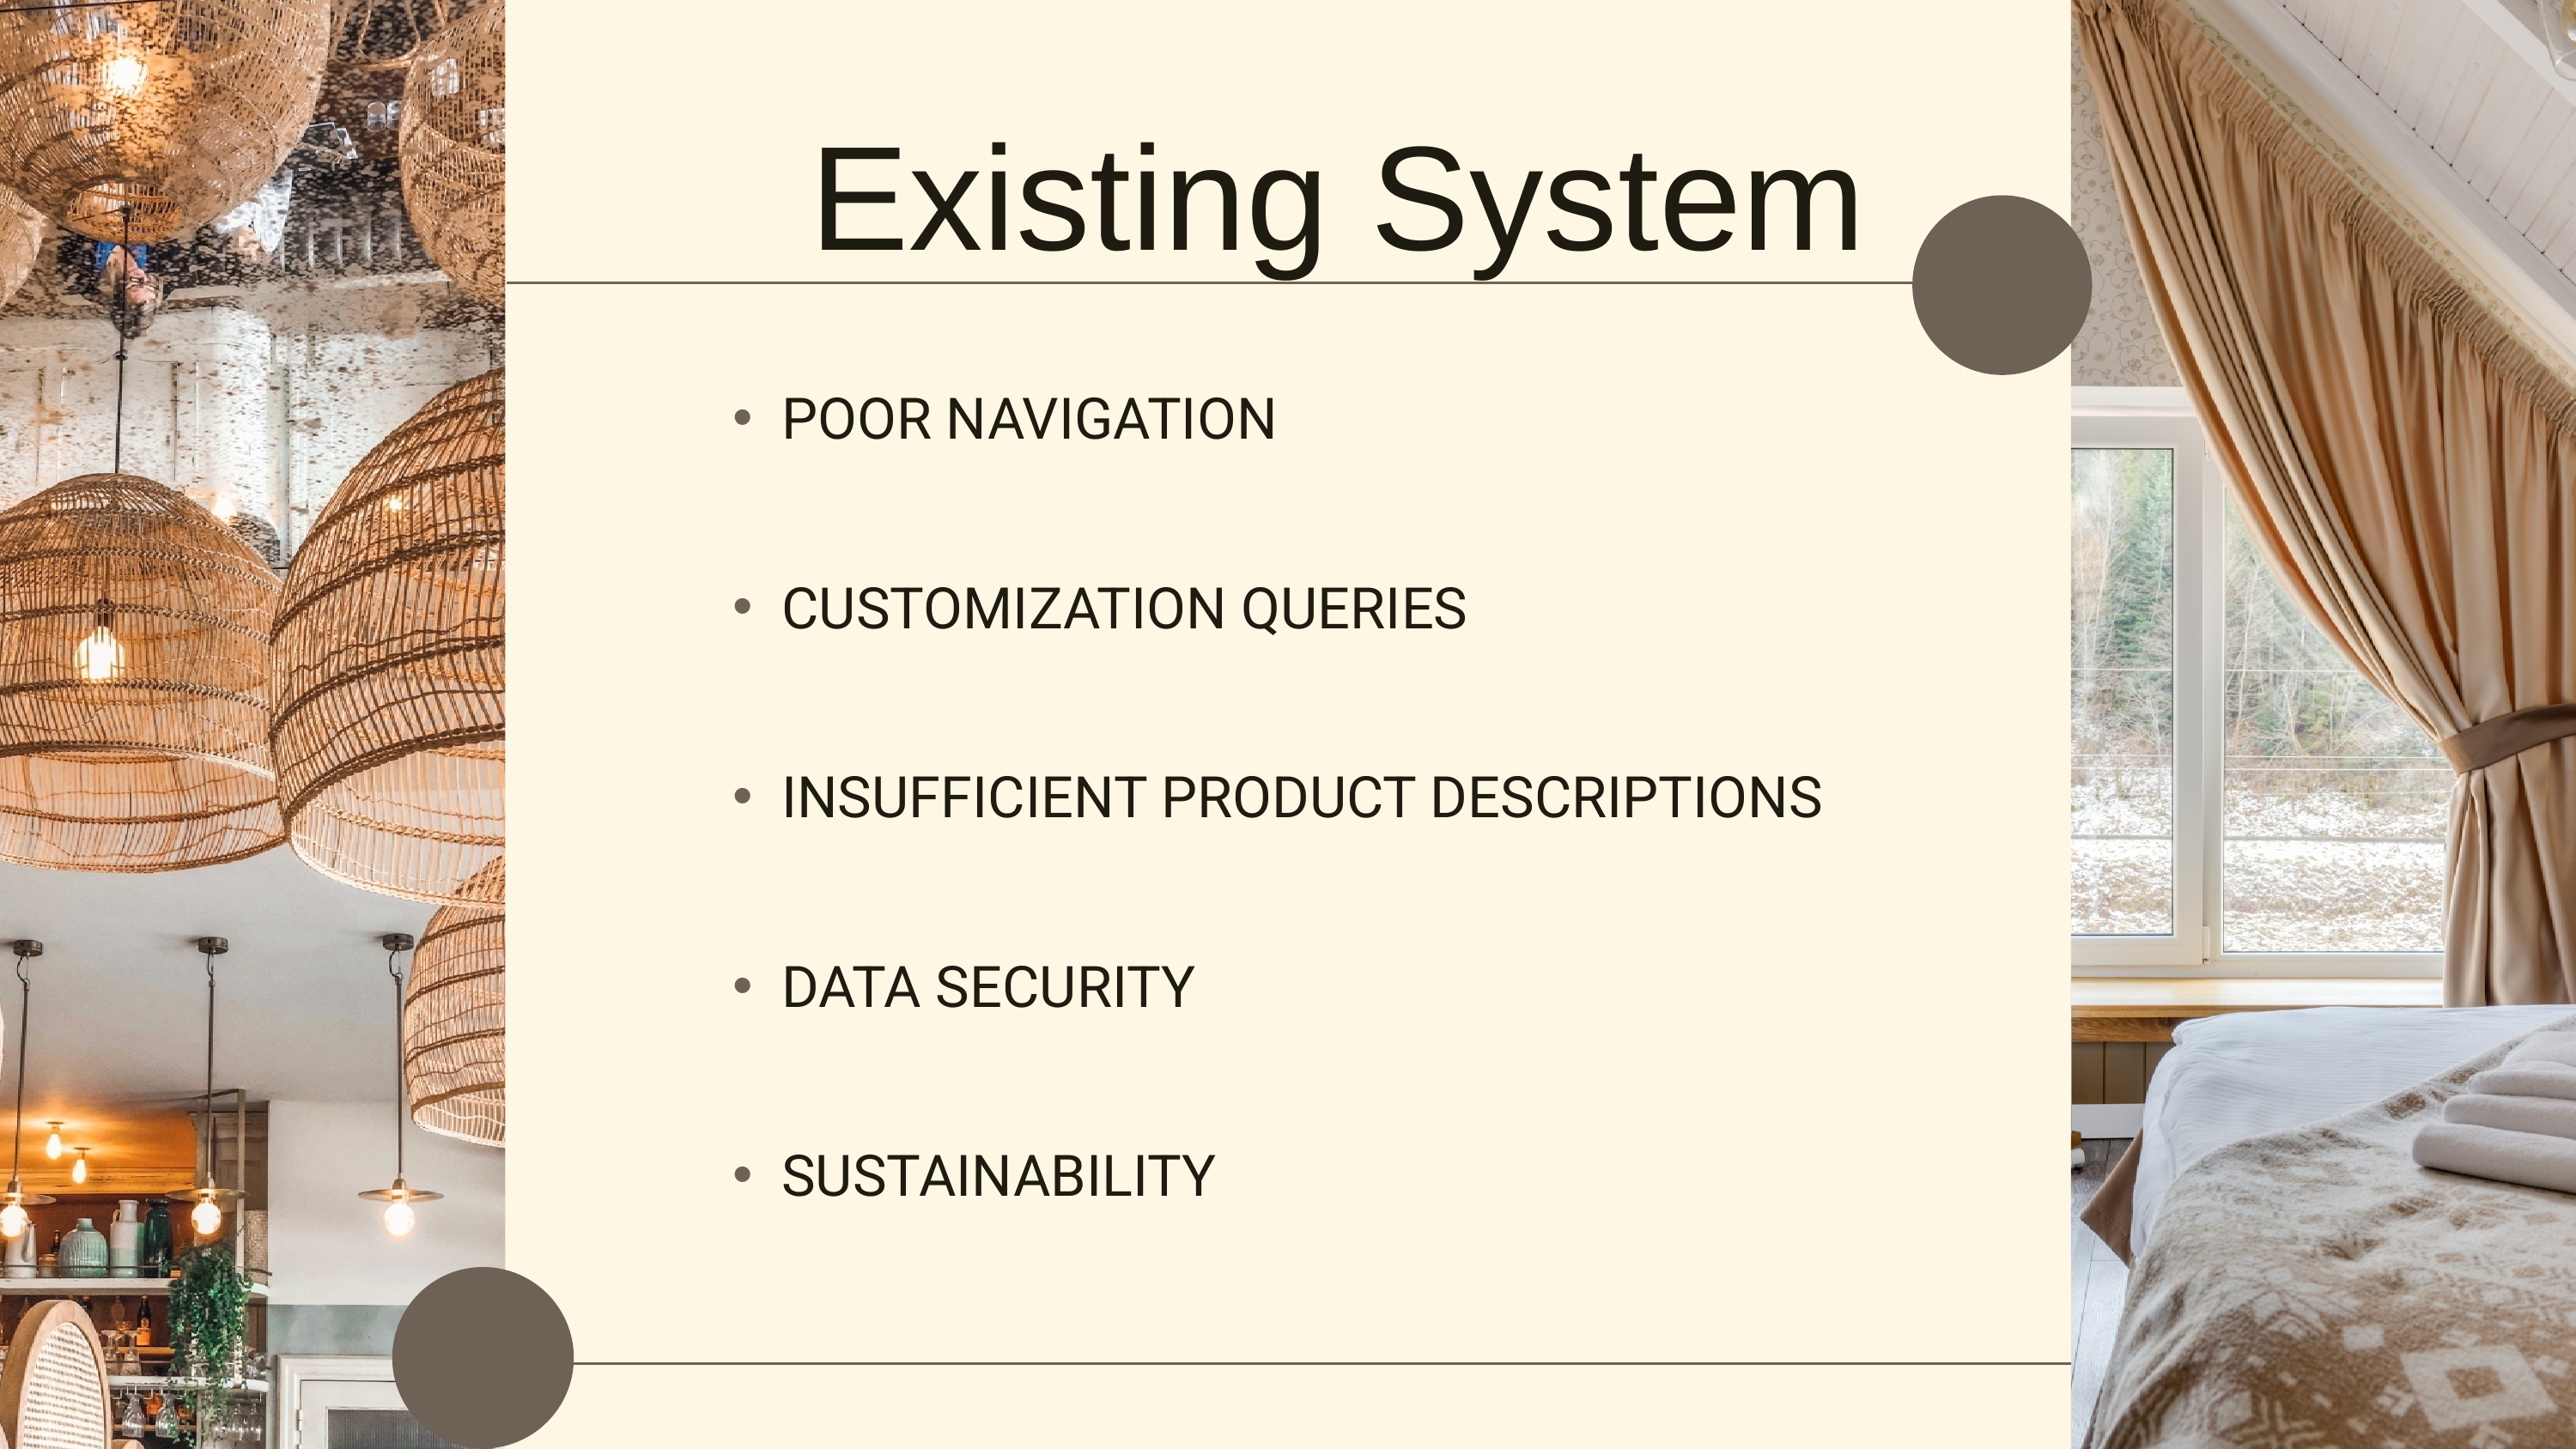

Existing System

POOR NAVIGATION

CUSTOMIZATION QUERIES

INSUFFICIENT PRODUCT DESCRIPTIONS

DATA SECURITY

SUSTAINABILITY